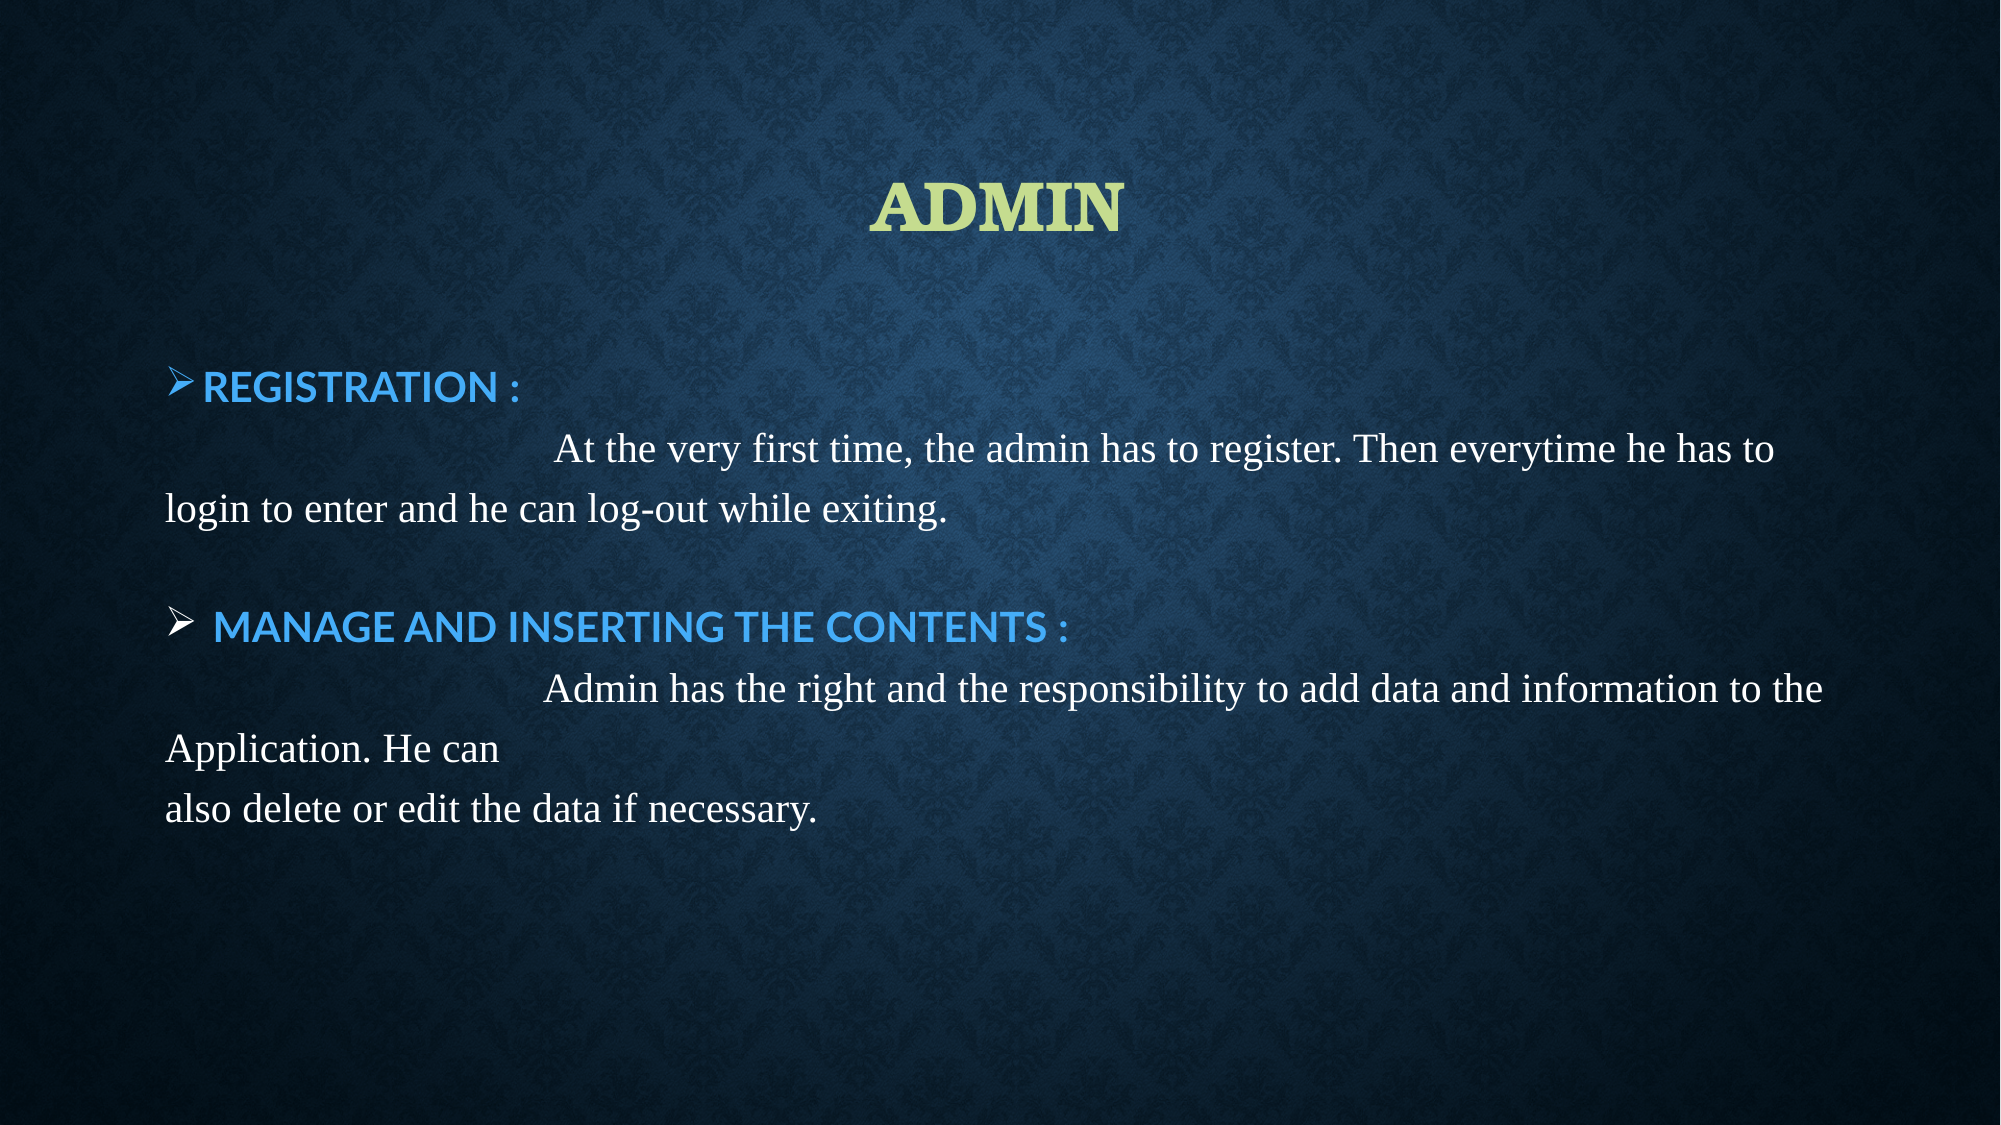

# ADMIN
REGISTRATION :
                                     At the very first time, the admin has to register. Then everytime he has to login to enter and he can log-out while exiting.

 MANAGE AND INSERTING THE CONTENTS :
                                    Admin has the right and the responsibility to add data and information to the Application. He can
also delete or edit the data if necessary.